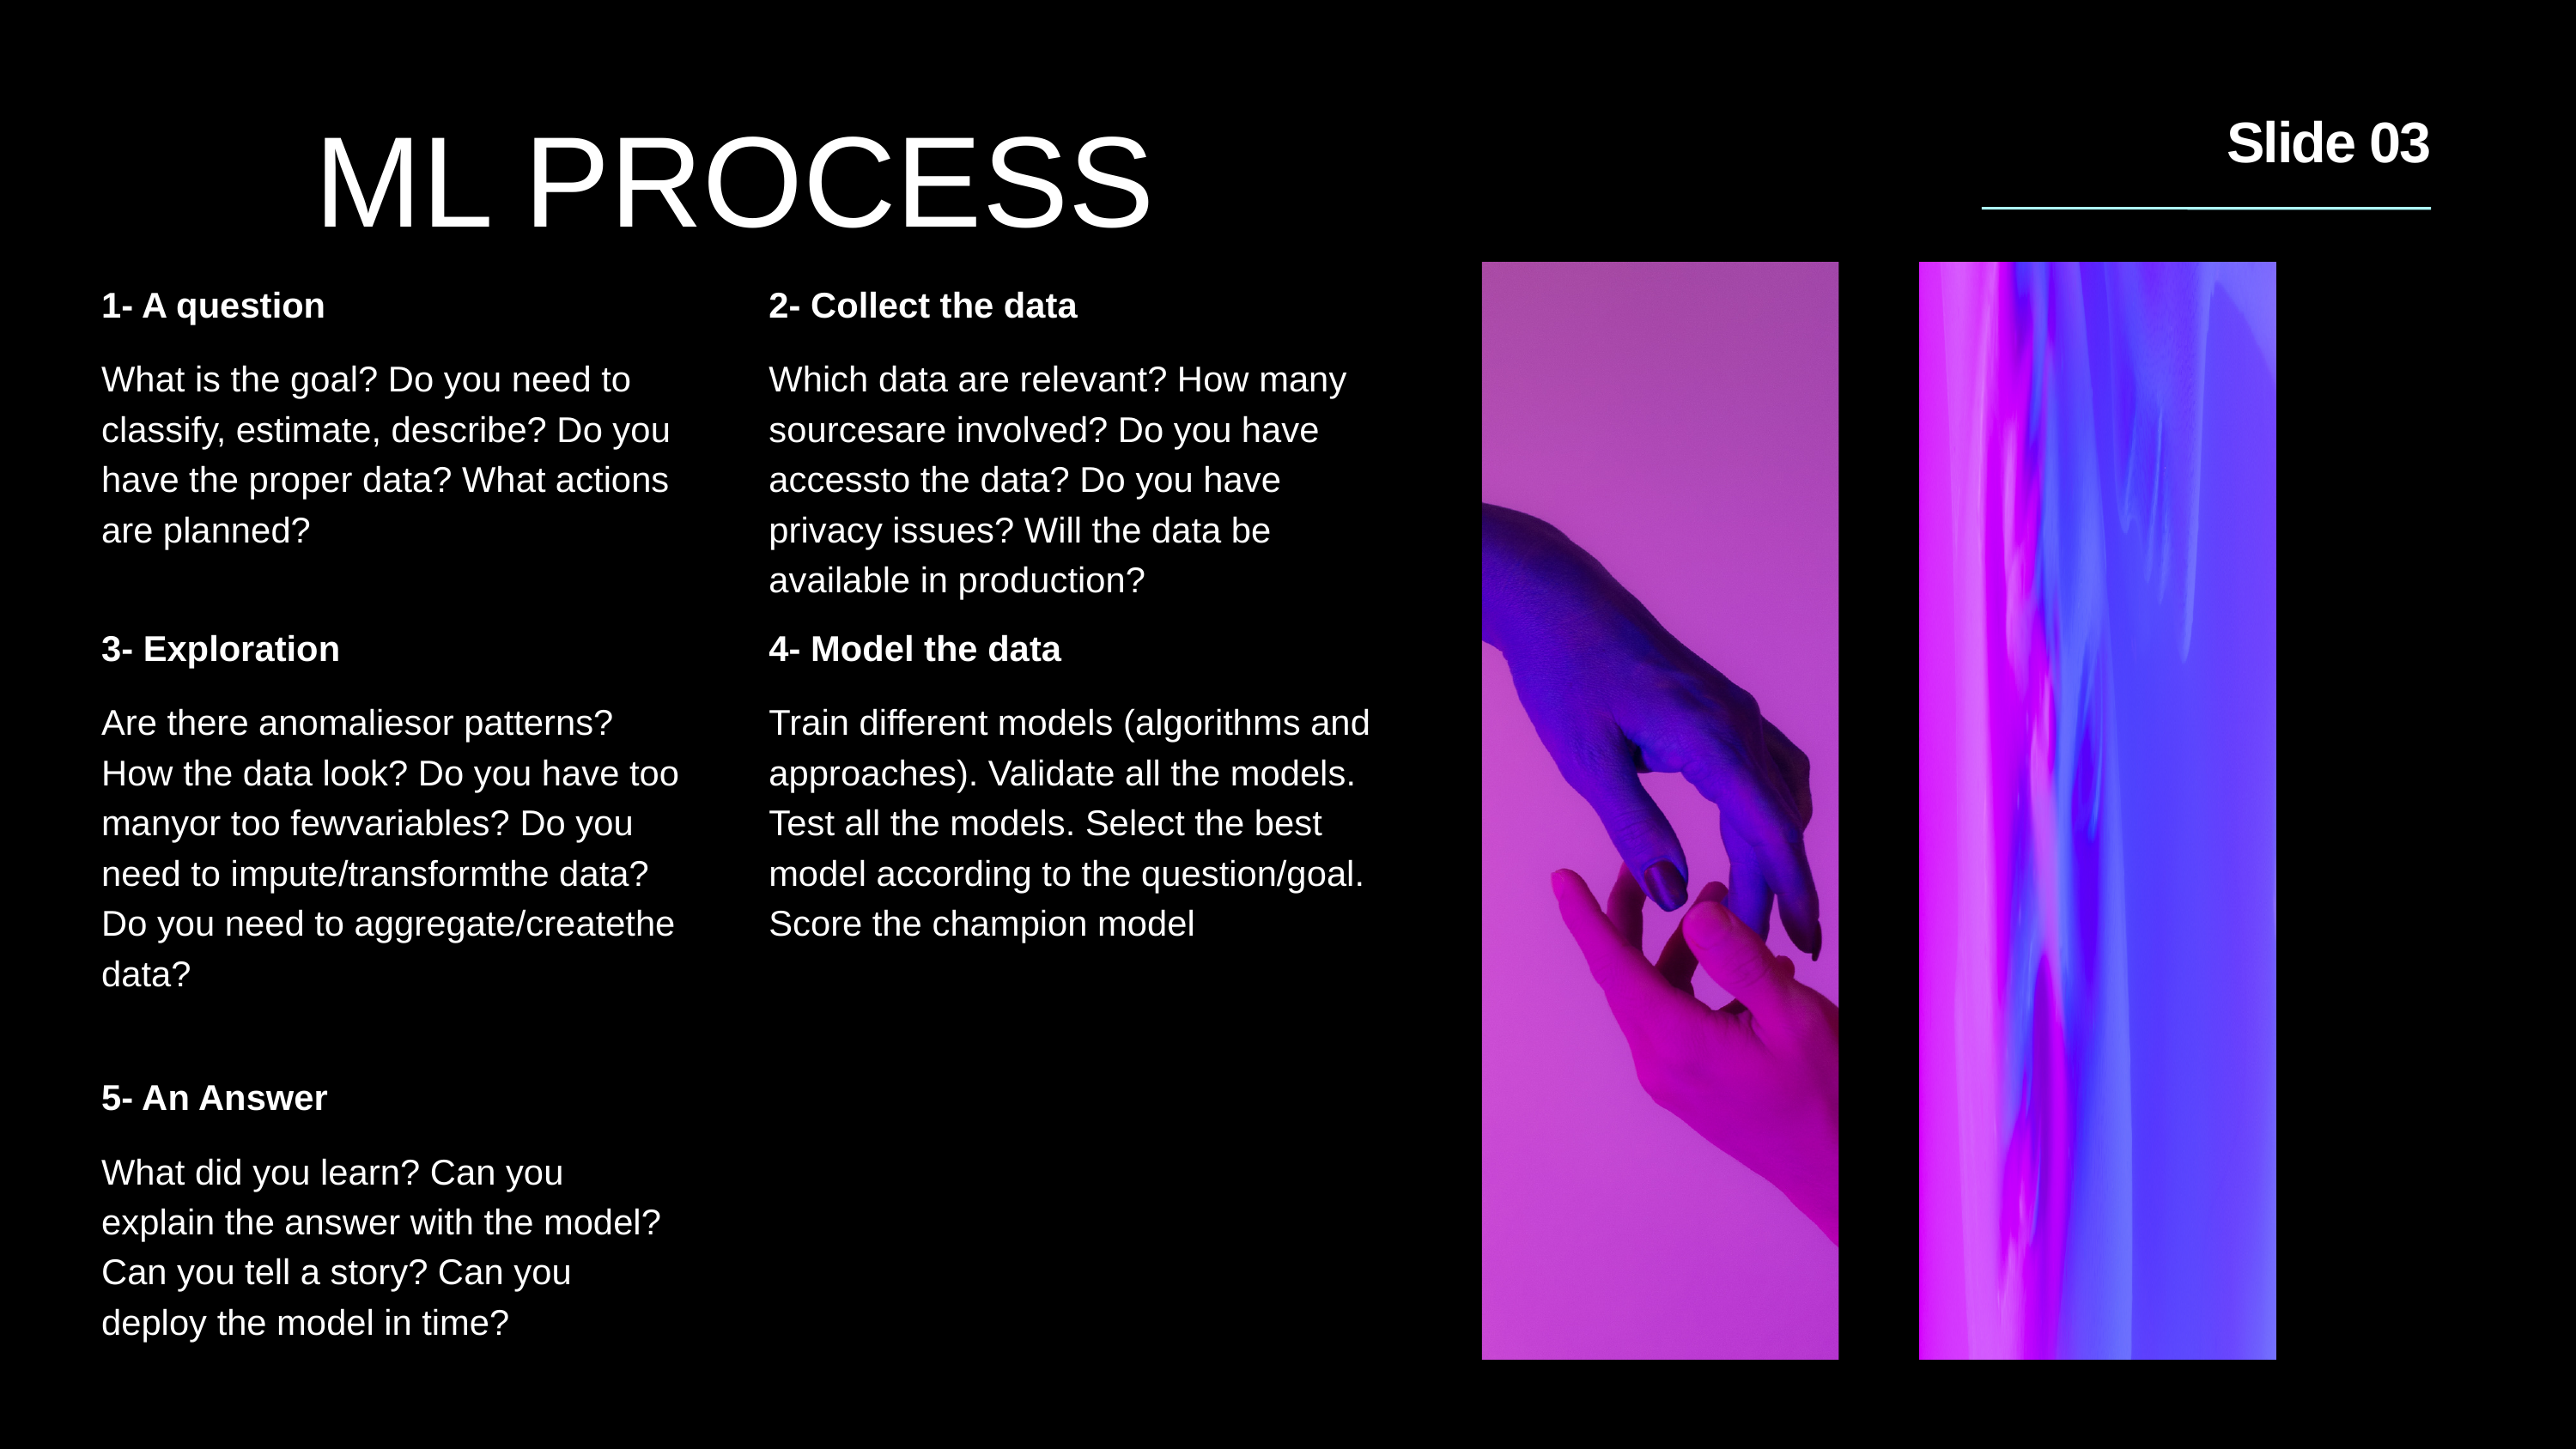

ML PROCESS
Slide 03

1- A question
2- Collect the data
What is the goal? Do you need to classify, estimate, describe? Do you have the proper data? What actions are planned?
Which data are relevant? How many sourcesare involved? Do you have accessto the data? Do you have privacy issues? Will the data be available in production?
3- Exploration
4- Model the data

Are there anomaliesor patterns? How the data look? Do you have too manyor too fewvariables? Do you need to impute/transformthe data? Do you need to aggregate/createthe data?
Train different models (algorithms and approaches). Validate all the models. Test all the models. Select the best model according to the question/goal. Score the champion model
5- An Answer
What did you learn? Can you explain the answer with the model? Can you tell a story? Can you deploy the model in time?